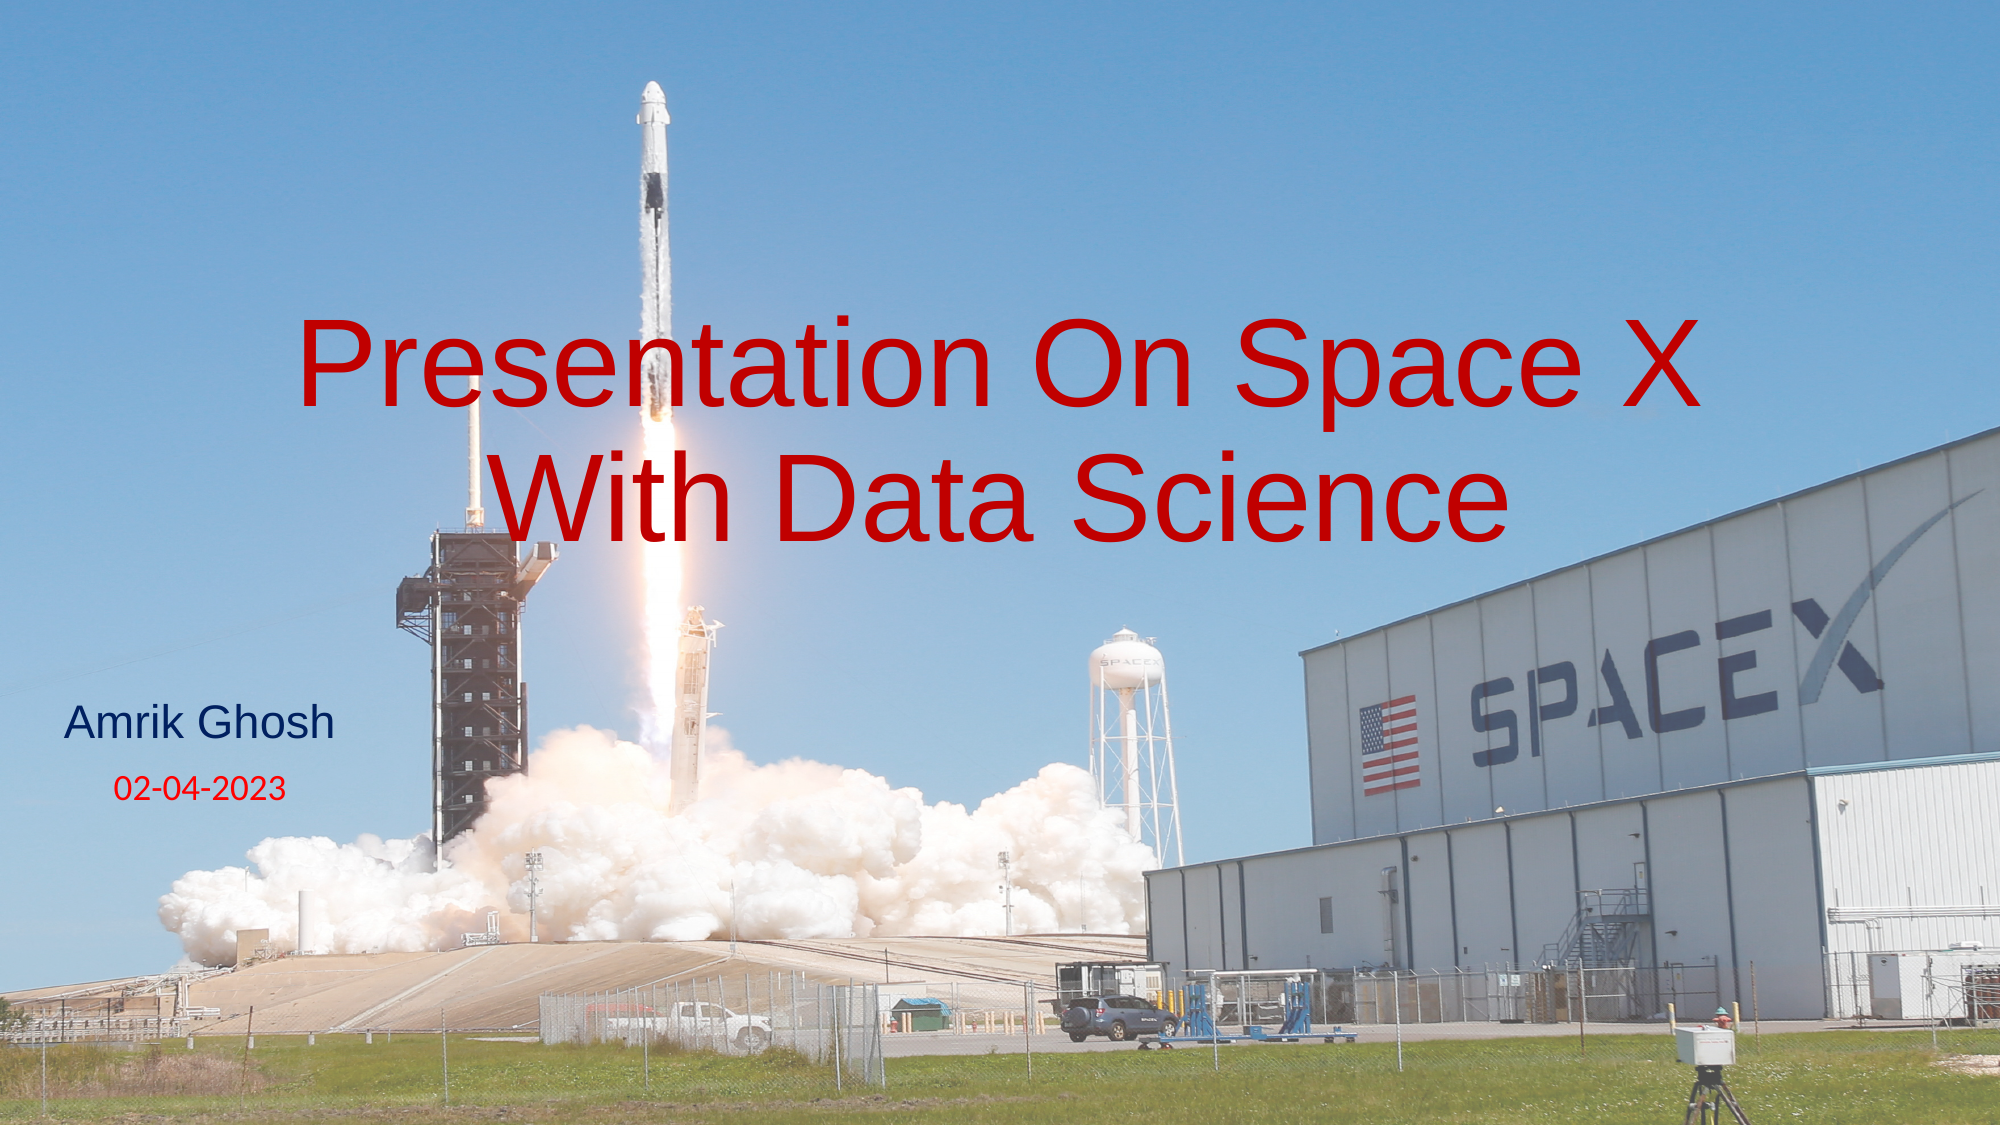

# Presentation On Space X With Data Science
Amrik Ghosh
02-04-2023